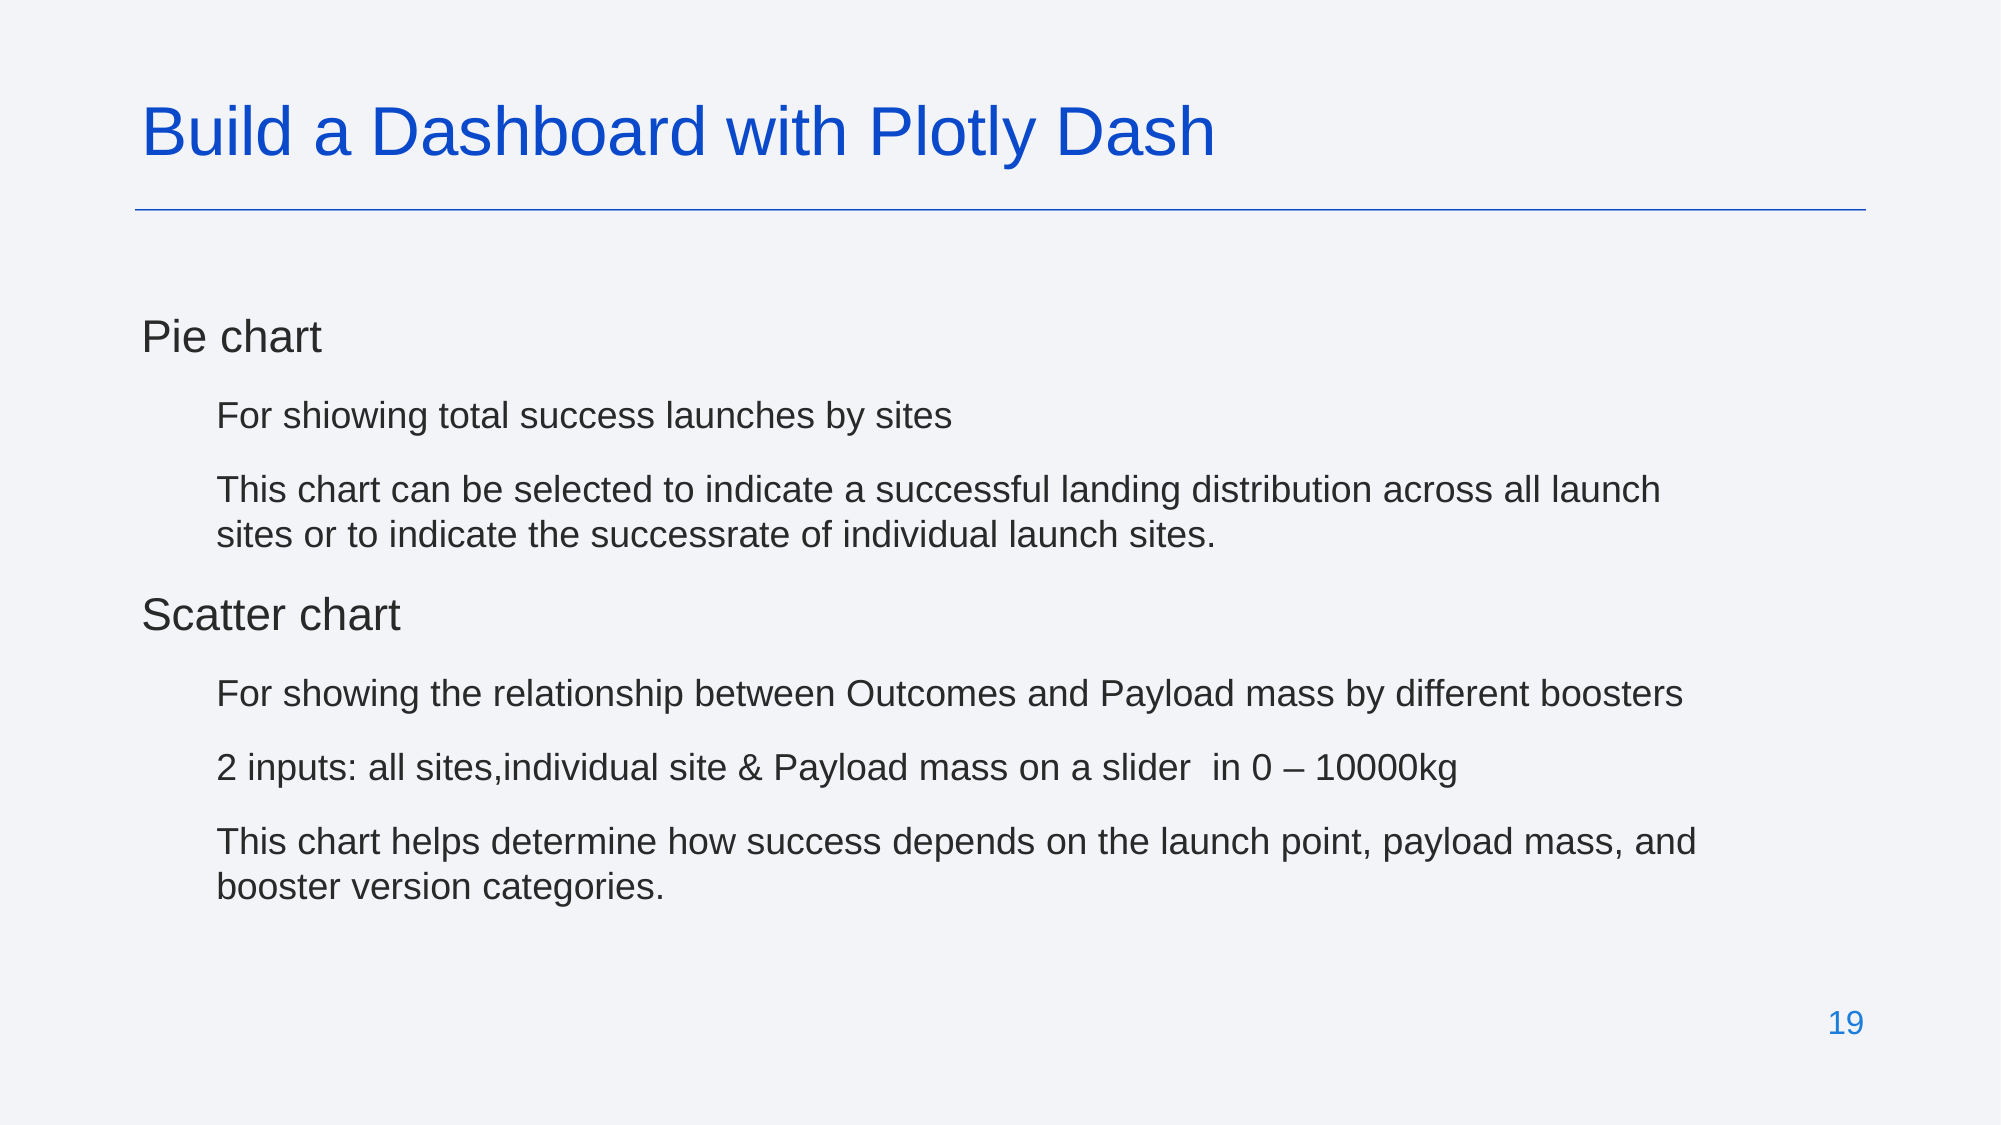

Build a Dashboard with Plotly Dash
Pie chart
For shiowing total success launches by sites
This chart can be selected to indicate a successful landing distribution across all launch sites or to indicate the successrate of individual launch sites.
Scatter chart
For showing the relationship between Outcomes and Payload mass by different boosters
2 inputs: all sites,individual site & Payload mass on a slider  in 0 – 10000kg
This chart helps determine how success depends on the launch point, payload mass, and booster version categories.

19